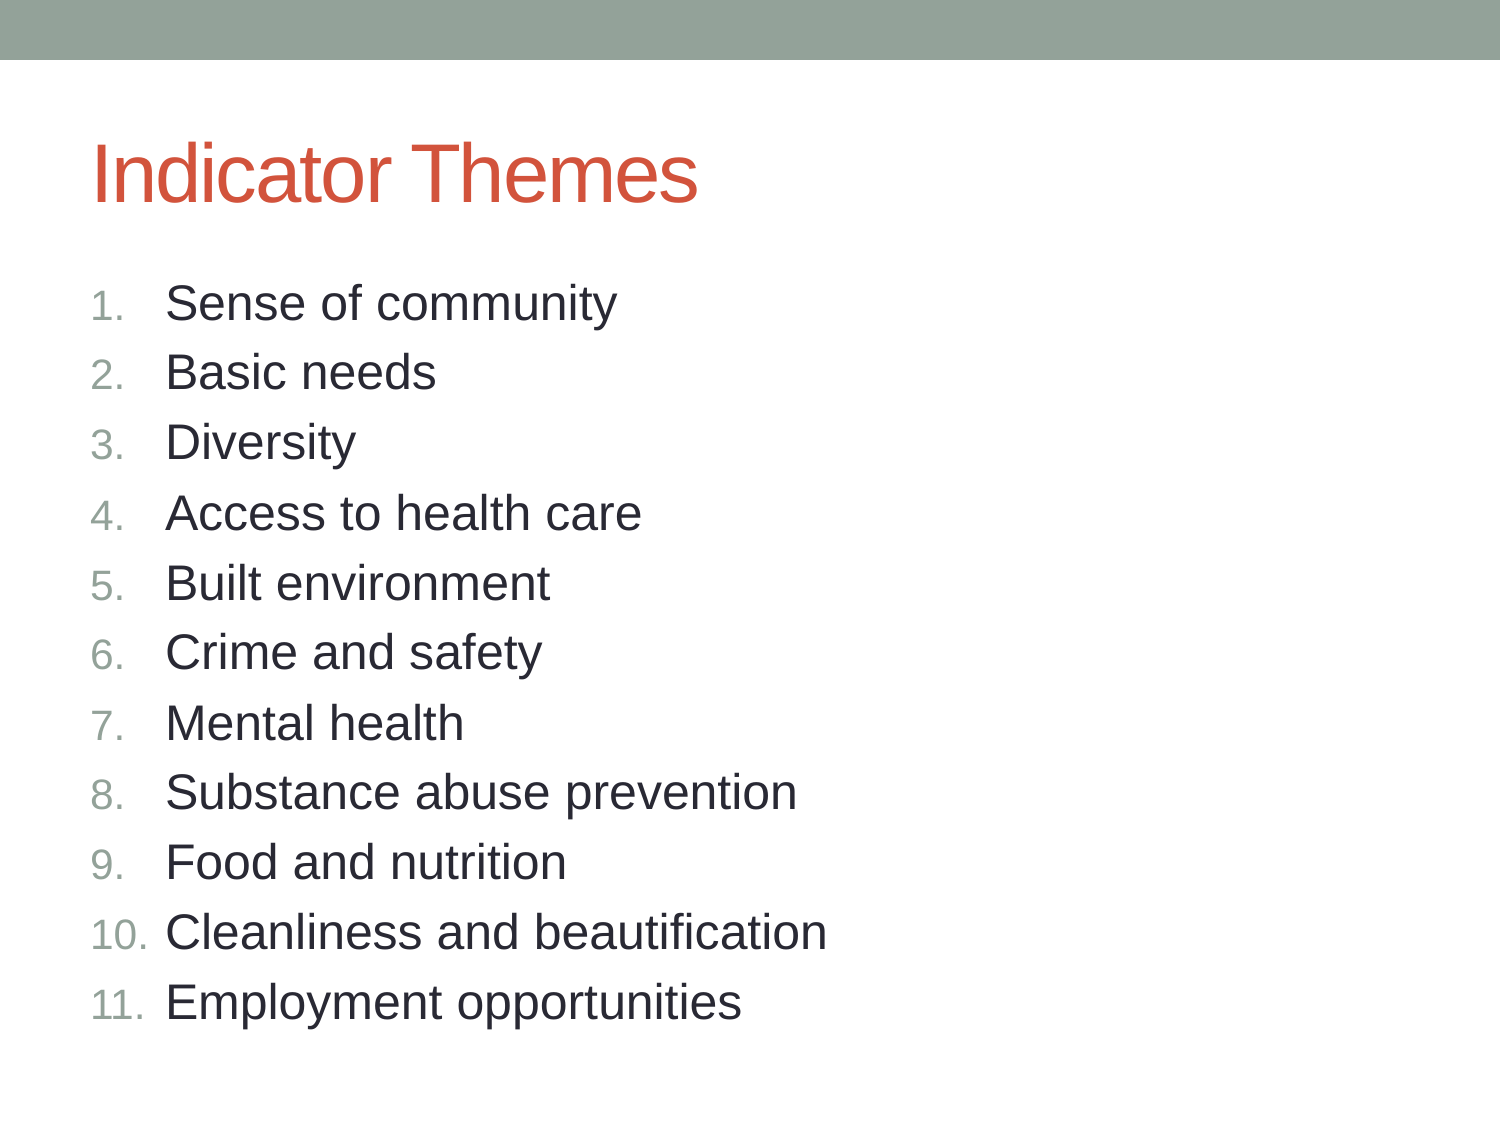

# Indicator Themes
Sense of community
Basic needs
Diversity
Access to health care
Built environment
Crime and safety
Mental health
Substance abuse prevention
Food and nutrition
Cleanliness and beautification
Employment opportunities